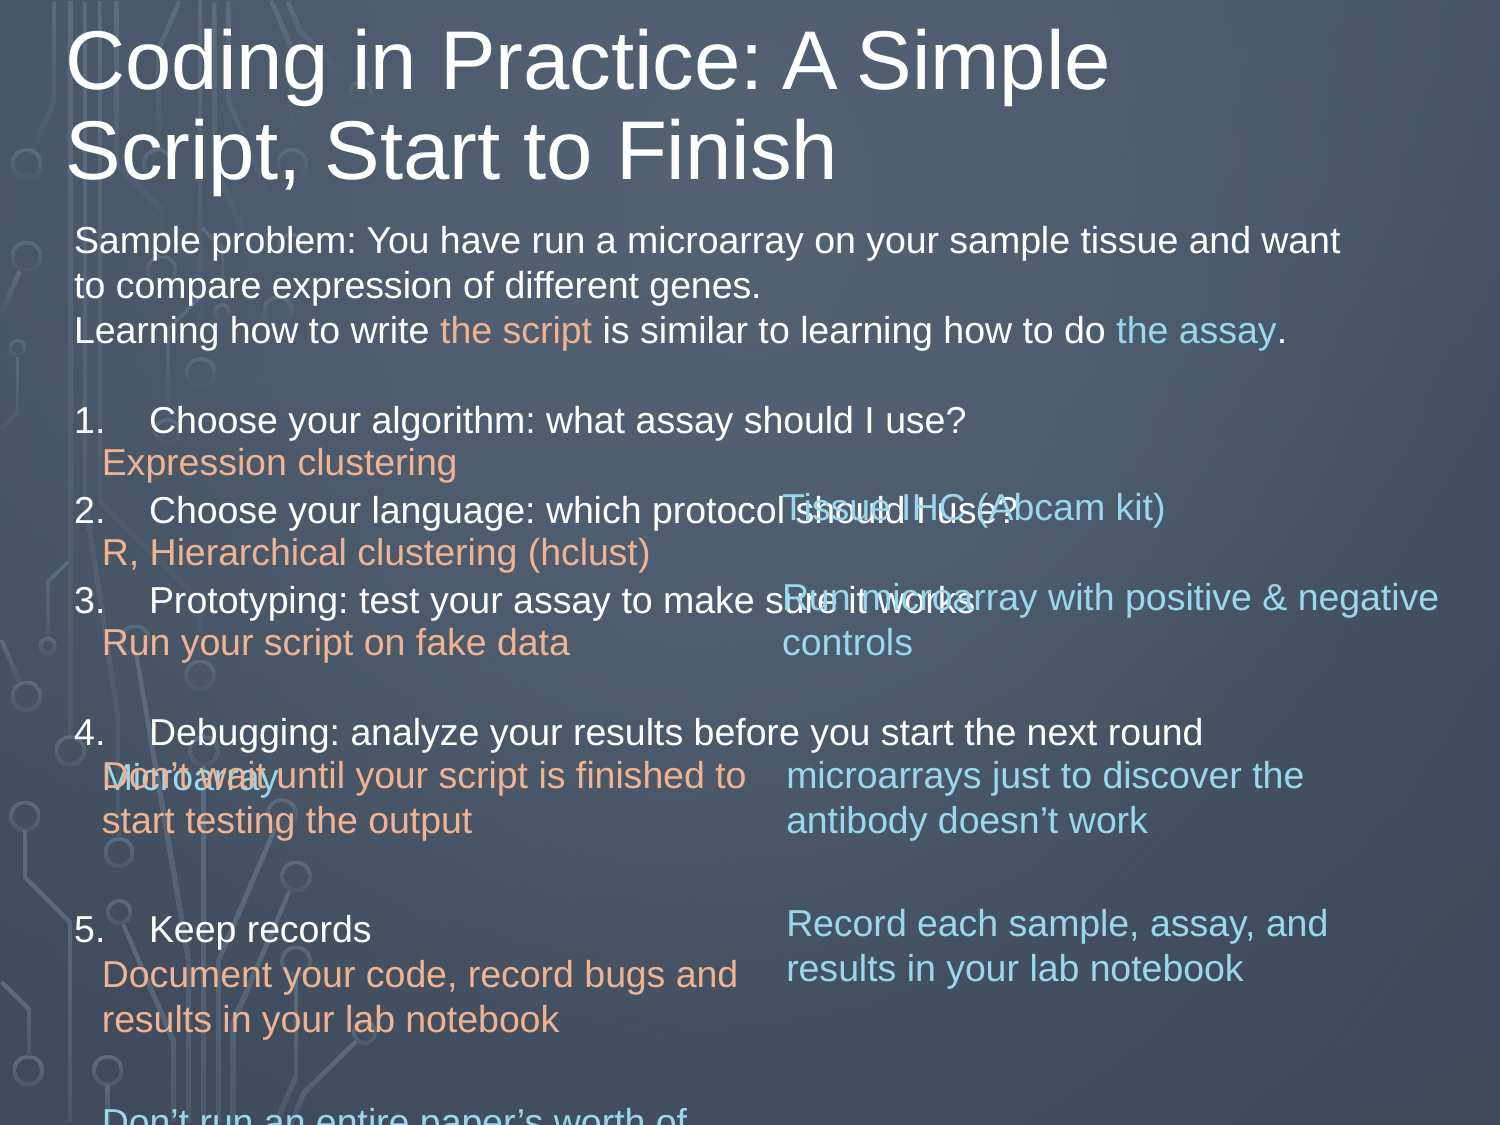

# Coding in Practice: A Simple Script, Start to Finish
Sample problem: You have run a microarray on your sample tissue and want to compare expression of different genes.
Learning how to write the script is similar to learning how to do the assay.

Choose your algorithm: what assay should I use?

Choose your language: which protocol should I use?

Prototyping: test your assay to make sure it works

Debugging: analyze your results before you start the next round

Keep records

Expression clustering

R, Hierarchical clustering (hclust)

Run your script on fake data

Microarray

Tissue IHC (Abcam kit)

Run microarray with positive & negative controls
Don’t wait until your script is finished to start testing the output

Document your code, record bugs and results in your lab notebook

Don’t run an entire paper’s worth of microarrays just to discover the antibody doesn’t work

Record each sample, assay, and results in your lab notebook